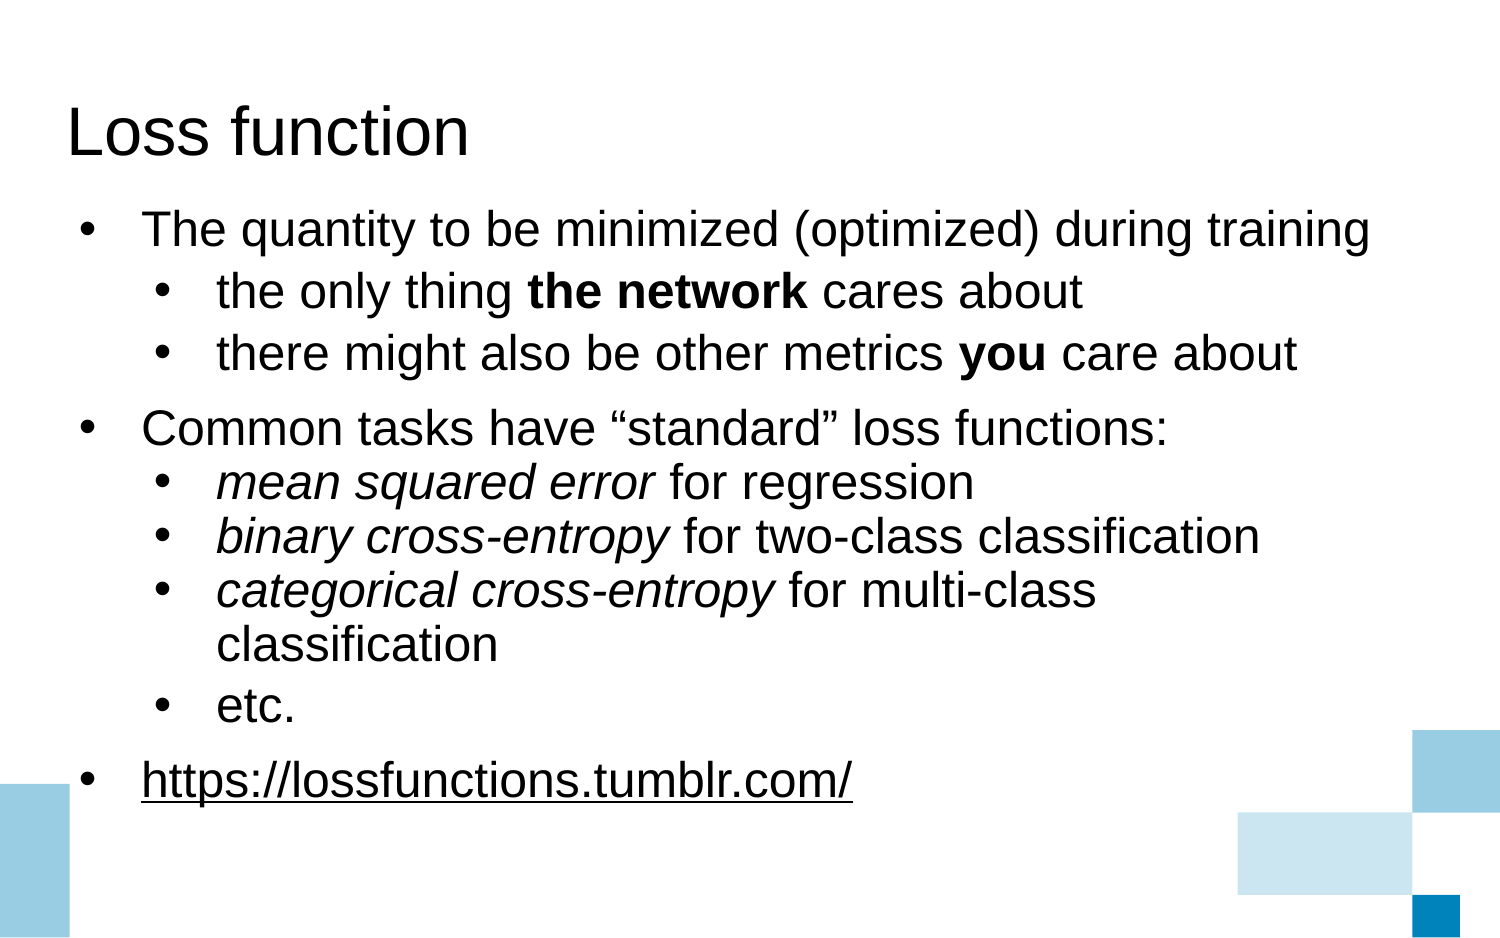

# Loss function
The quantity to be minimized (optimized) during training
the only thing the network cares about
there might also be other metrics you care about
Common tasks have “standard” loss functions:
mean squared error for regression
binary cross-entropy for two-class classification
categorical cross-entropy for multi-class classification
etc.
https://lossfunctions.tumblr.com/